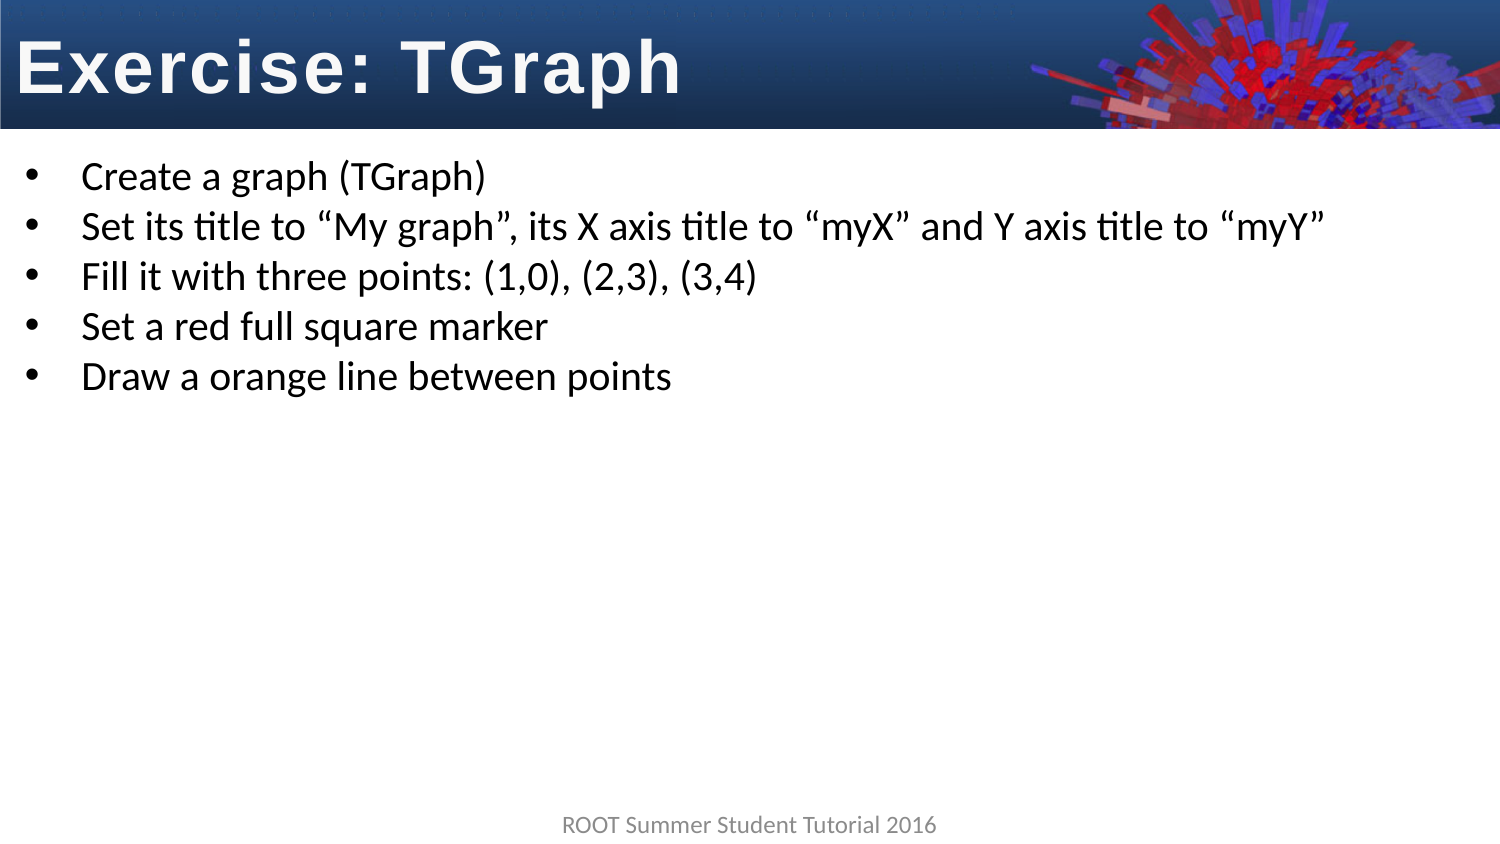

Exercise: TGraph
Create a graph (TGraph)
Set its title to “My graph”, its X axis title to “myX” and Y axis title to “myY”
Fill it with three points: (1,0), (2,3), (3,4)
Set a red full square marker
Draw a orange line between points

ROOT Summer Student Tutorial 2016